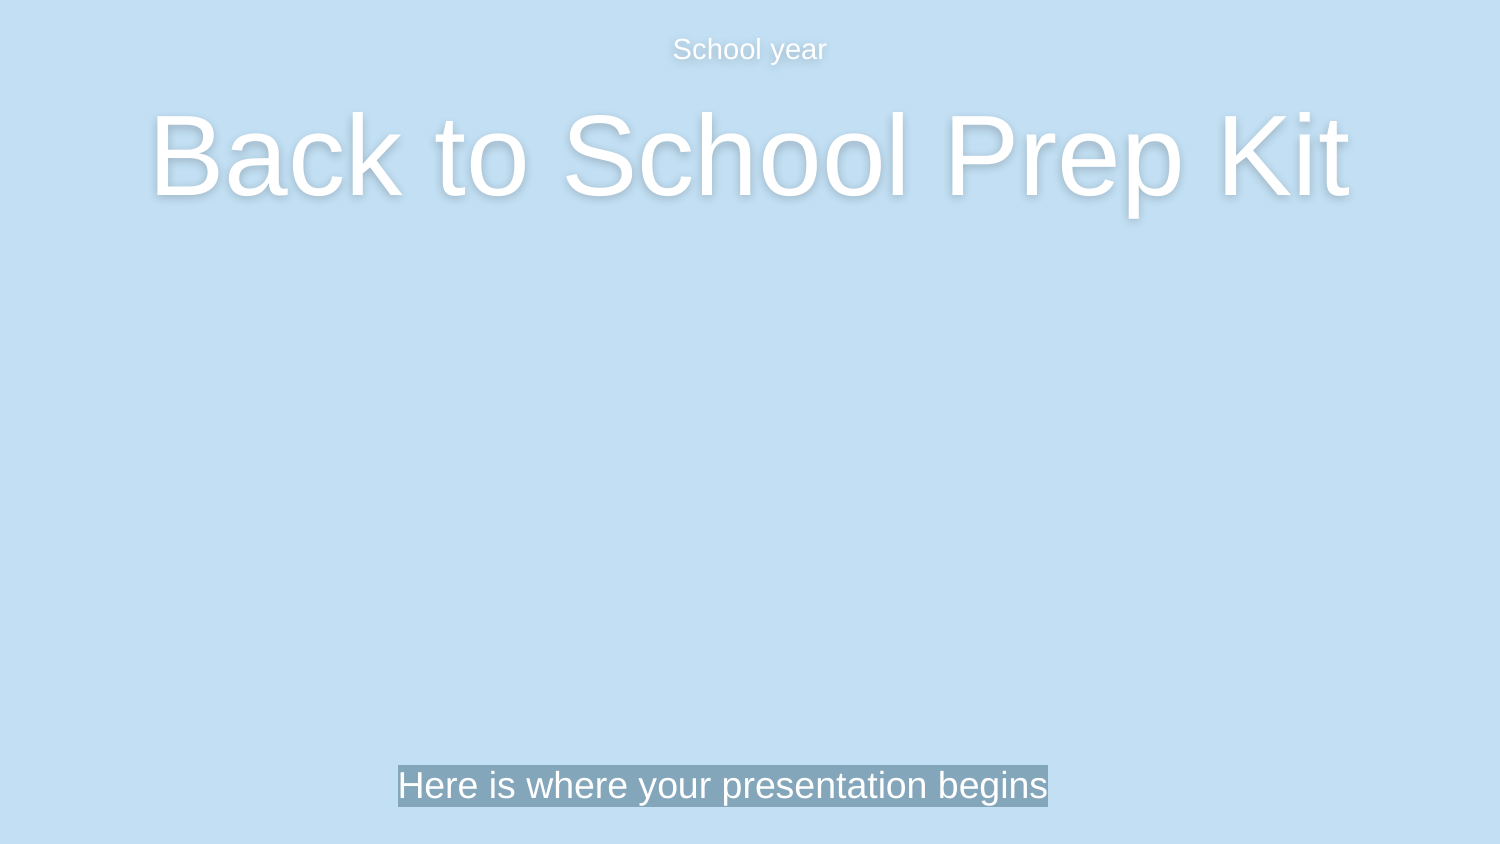

School year
# Back to School Prep Kit
Here is where your presentation begins